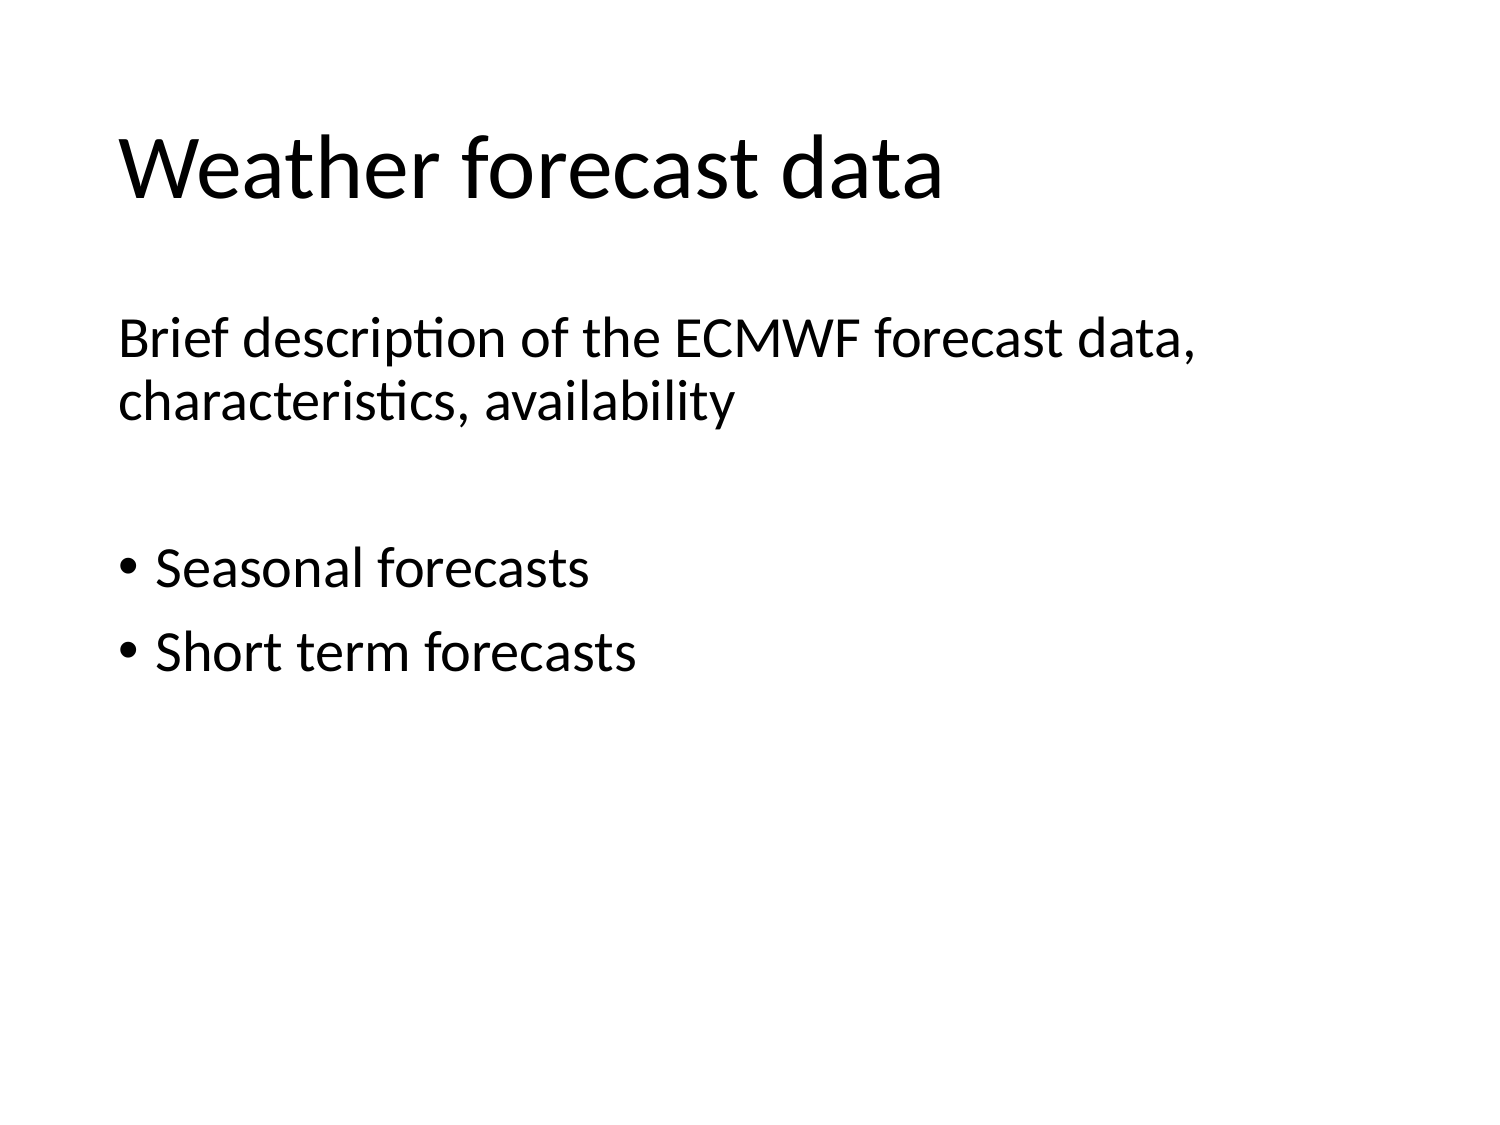

# Weather forecast data
Brief description of the ECMWF forecast data, characteristics, availability

Seasonal forecasts
Short term forecasts